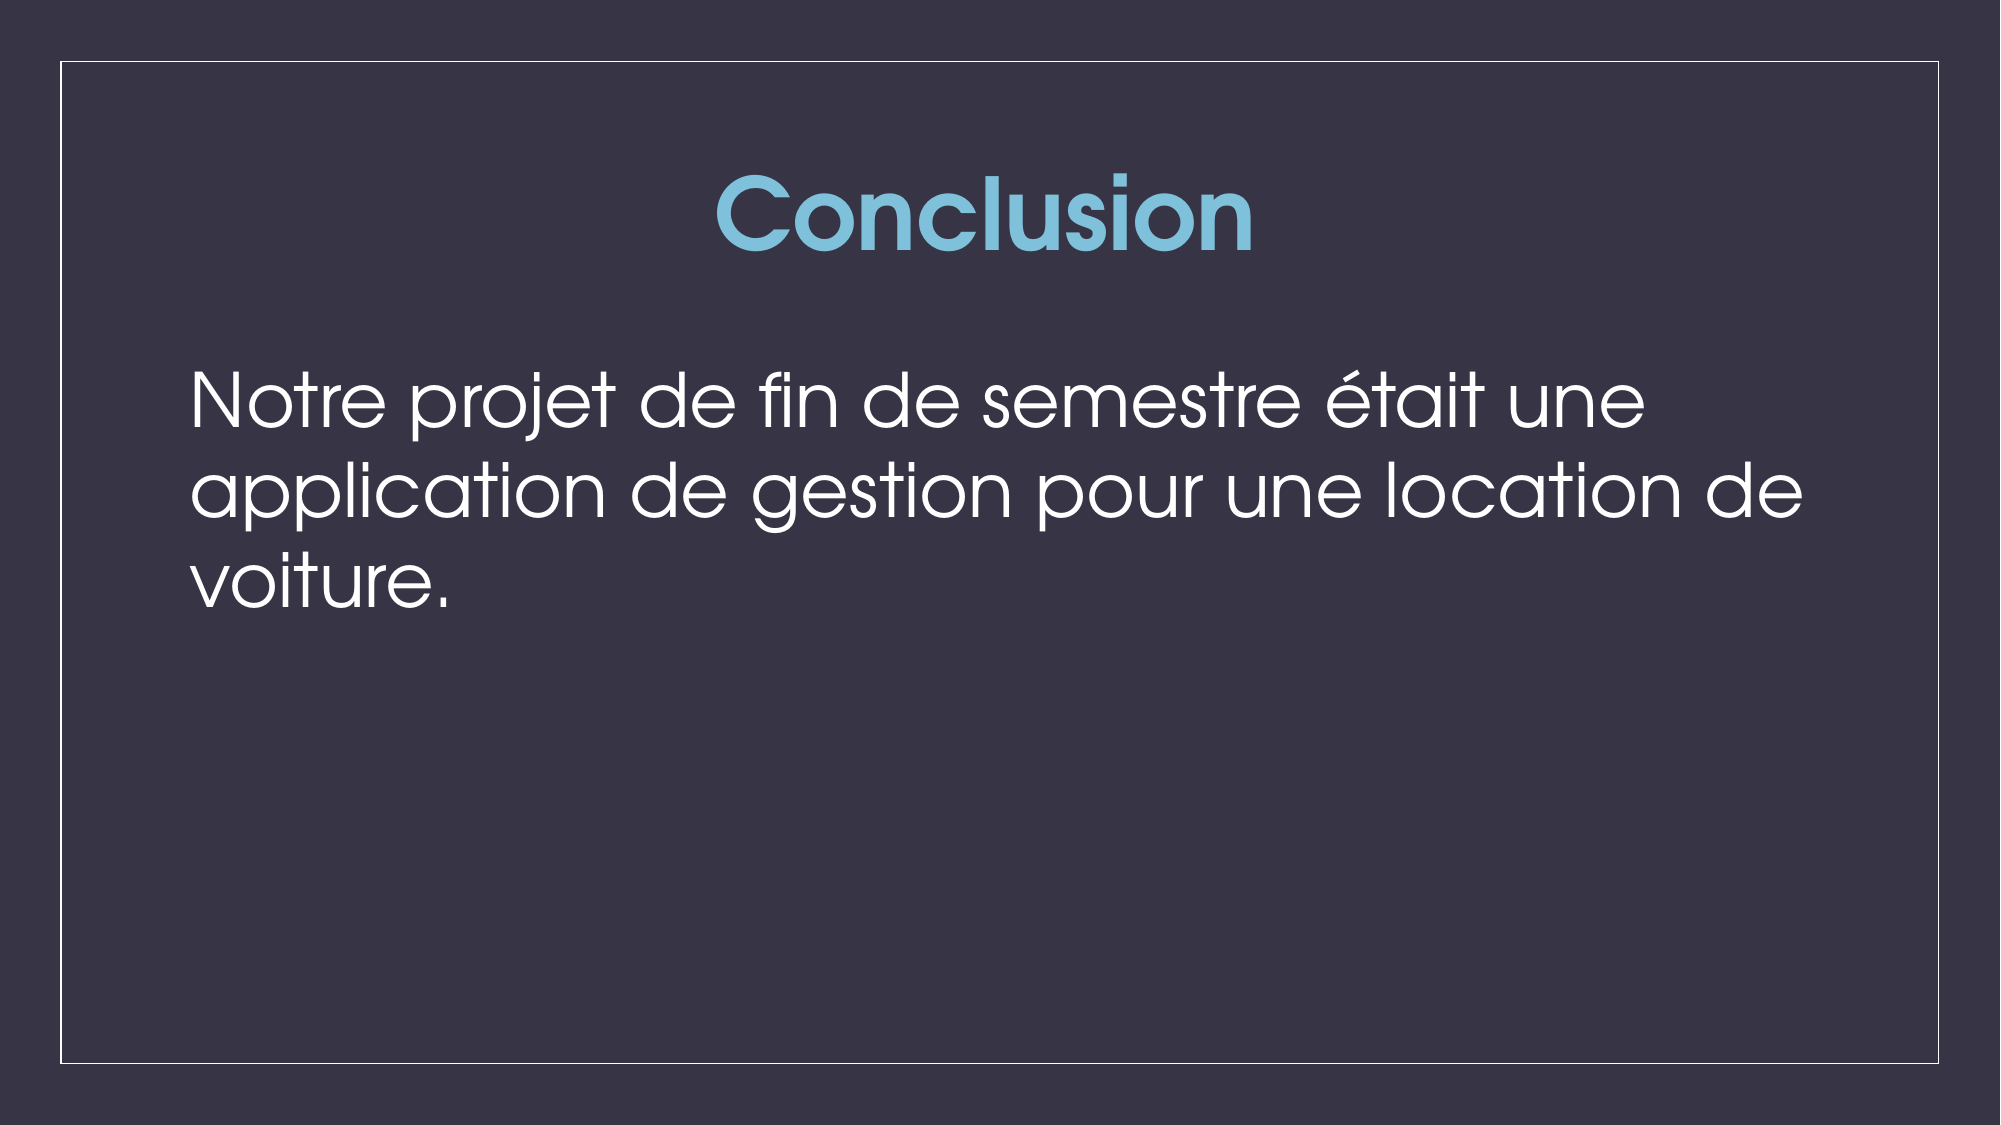

# Conclusion
Notre projet de fin de semestre était une application de gestion pour une location de voiture.